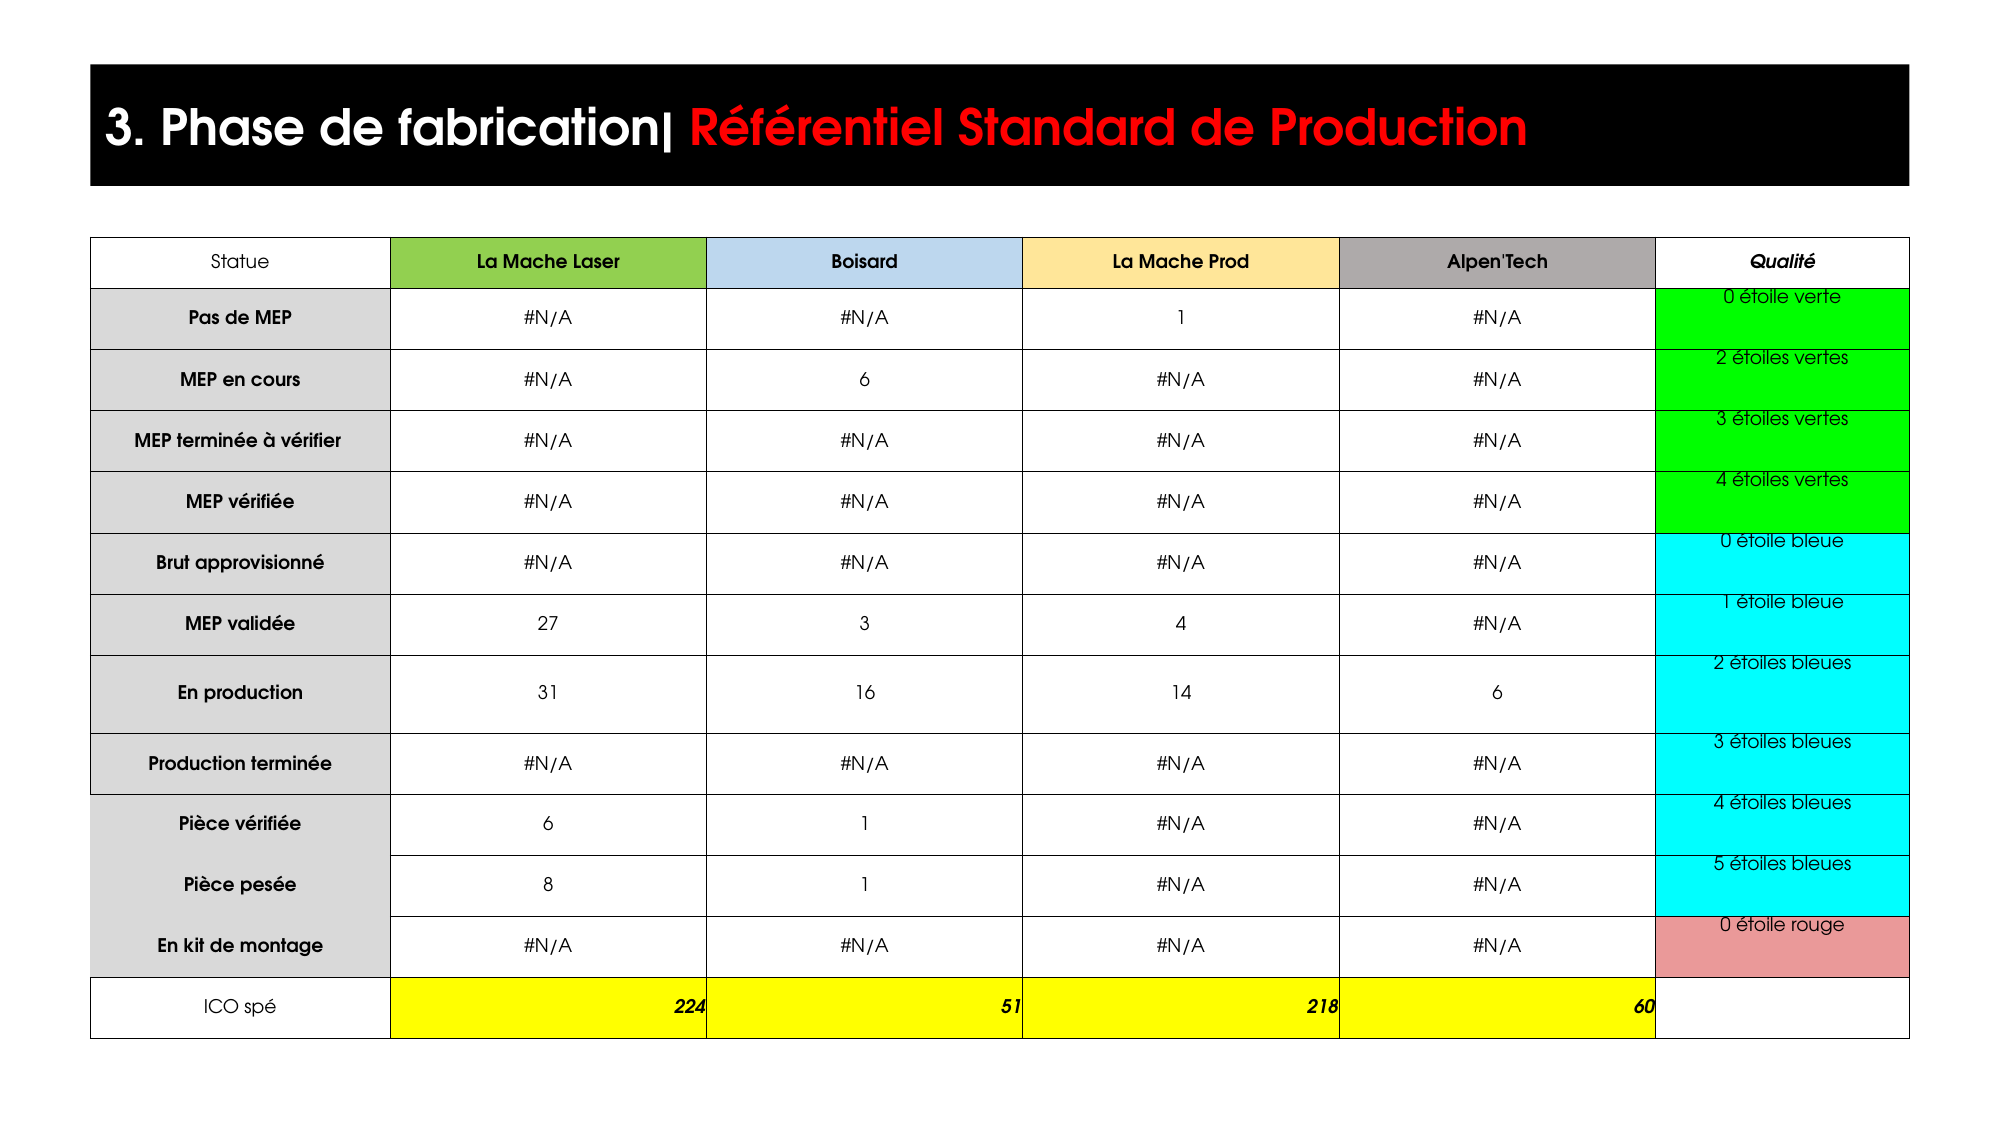

3. Phase de fabrication| Référentiel Standard de Production
| Statue | La Mache Laser | Boisard | La Mache Prod | Alpen'Tech | Qualité |
| --- | --- | --- | --- | --- | --- |
| Pas de MEP | #N/A | #N/A | 1 | #N/A | 0 étoile verte |
| MEP en cours | #N/A | 6 | #N/A | #N/A | 2 étoiles vertes |
| MEP terminée à vérifier | #N/A | #N/A | #N/A | #N/A | 3 étoiles vertes |
| MEP vérifiée | #N/A | #N/A | #N/A | #N/A | 4 étoiles vertes |
| Brut approvisionné | #N/A | #N/A | #N/A | #N/A | 0 étoile bleue |
| MEP validée | 27 | 3 | 4 | #N/A | 1 étoile bleue |
| En production | 31 | 16 | 14 | 6 | 2 étoiles bleues |
| Production terminée | #N/A | #N/A | #N/A | #N/A | 3 étoiles bleues |
| Pièce vérifiée | 6 | 1 | #N/A | #N/A | 4 étoiles bleues |
| Pièce pesée | 8 | 1 | #N/A | #N/A | 5 étoiles bleues |
| En kit de montage | #N/A | #N/A | #N/A | #N/A | 0 étoile rouge |
| ICO spé | 224 | 51 | 218 | 60 |  |